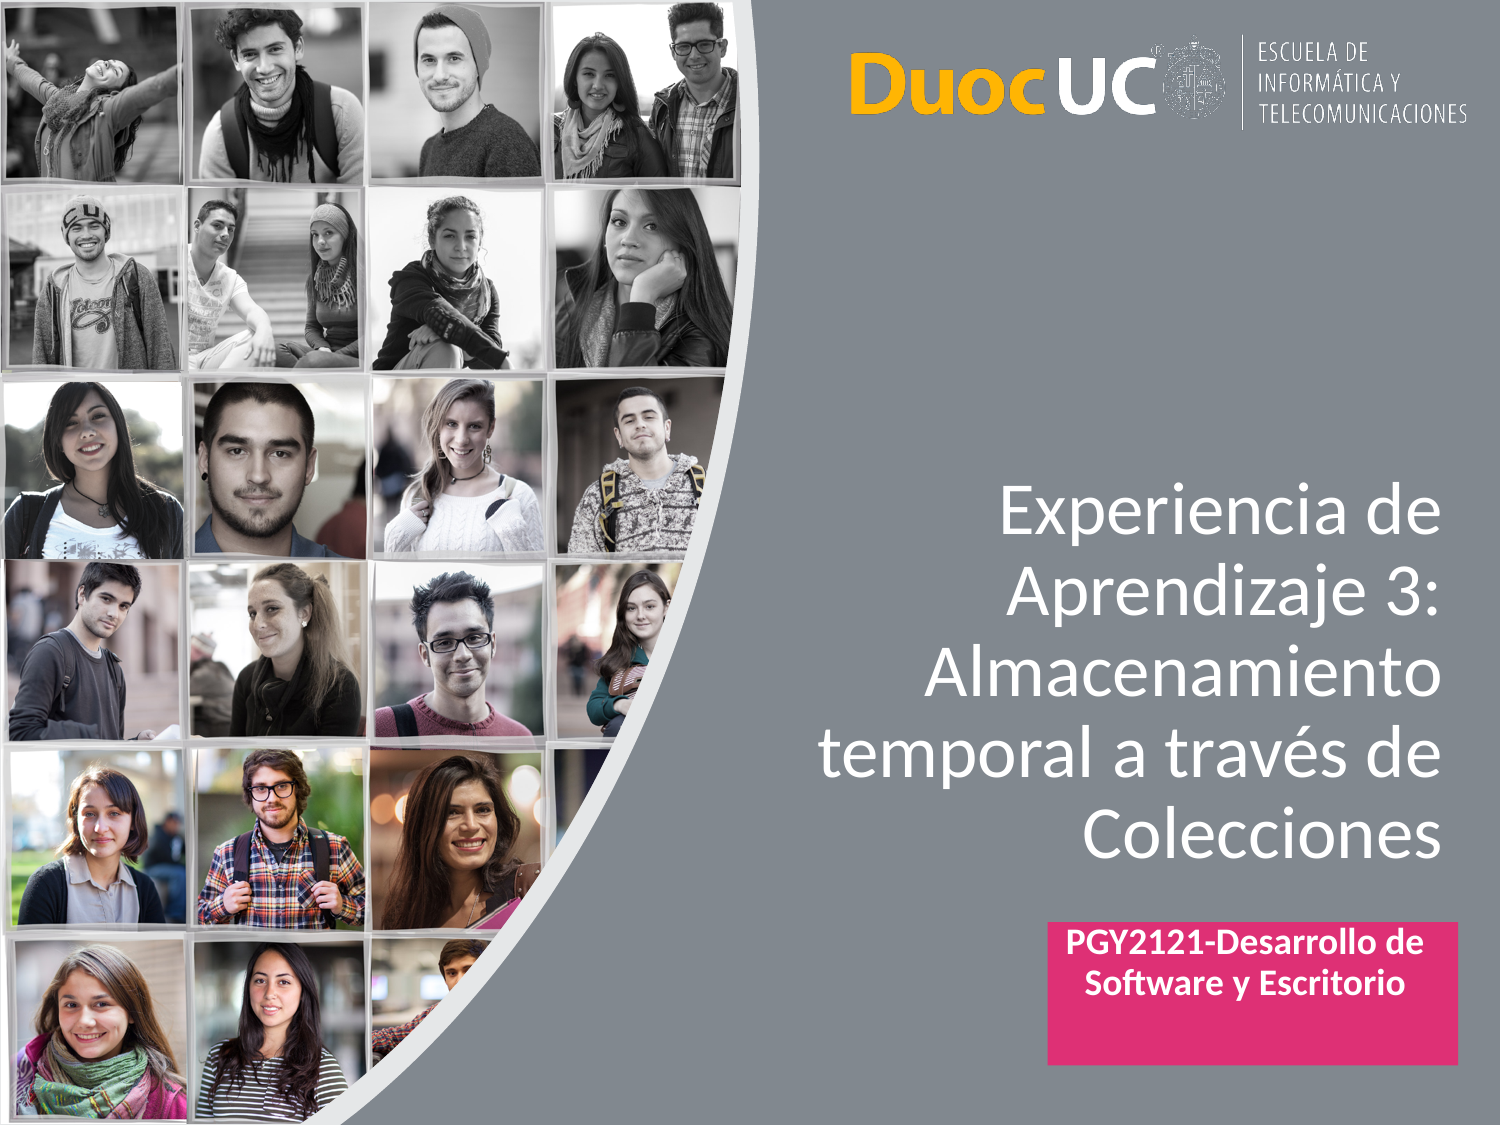

# Experiencia de Aprendizaje 3: Almacenamiento temporal a través de Colecciones
PGY2121-Desarrollo de Software y Escritorio